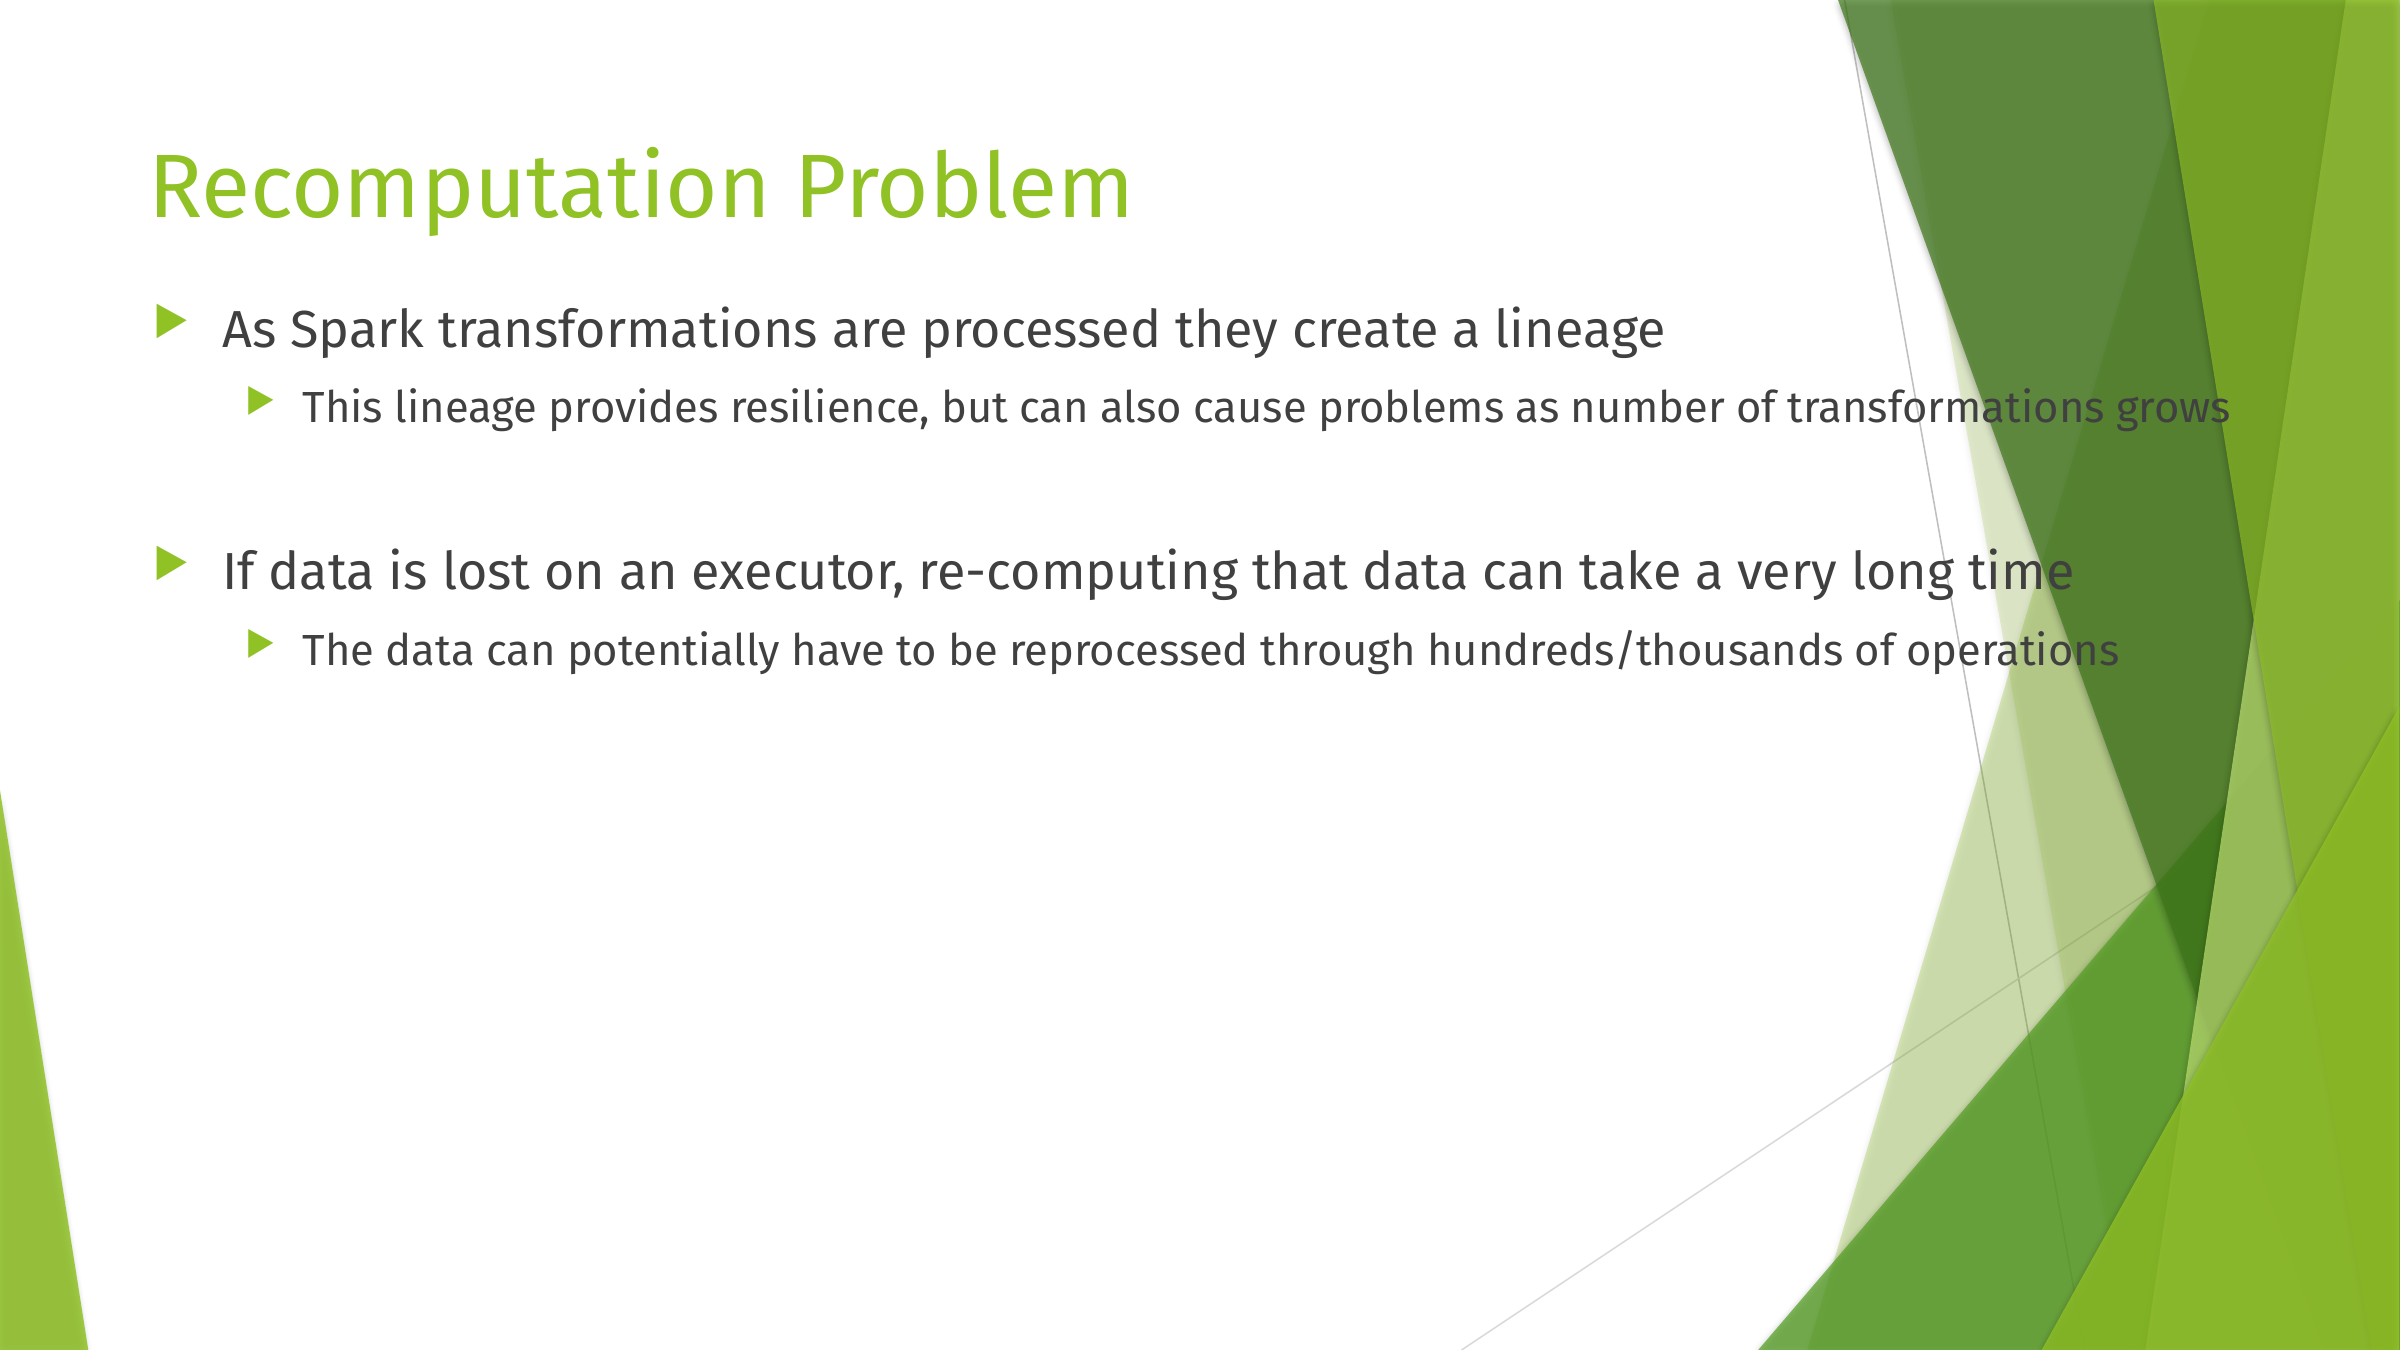

# Recomputation Problem
As Spark transformations are processed they create a lineage
This lineage provides resilience, but can also cause problems as number of transformations grows

If data is lost on an executor, re-computing that data can take a very long time
The data can potentially have to be reprocessed through hundreds/thousands of operations